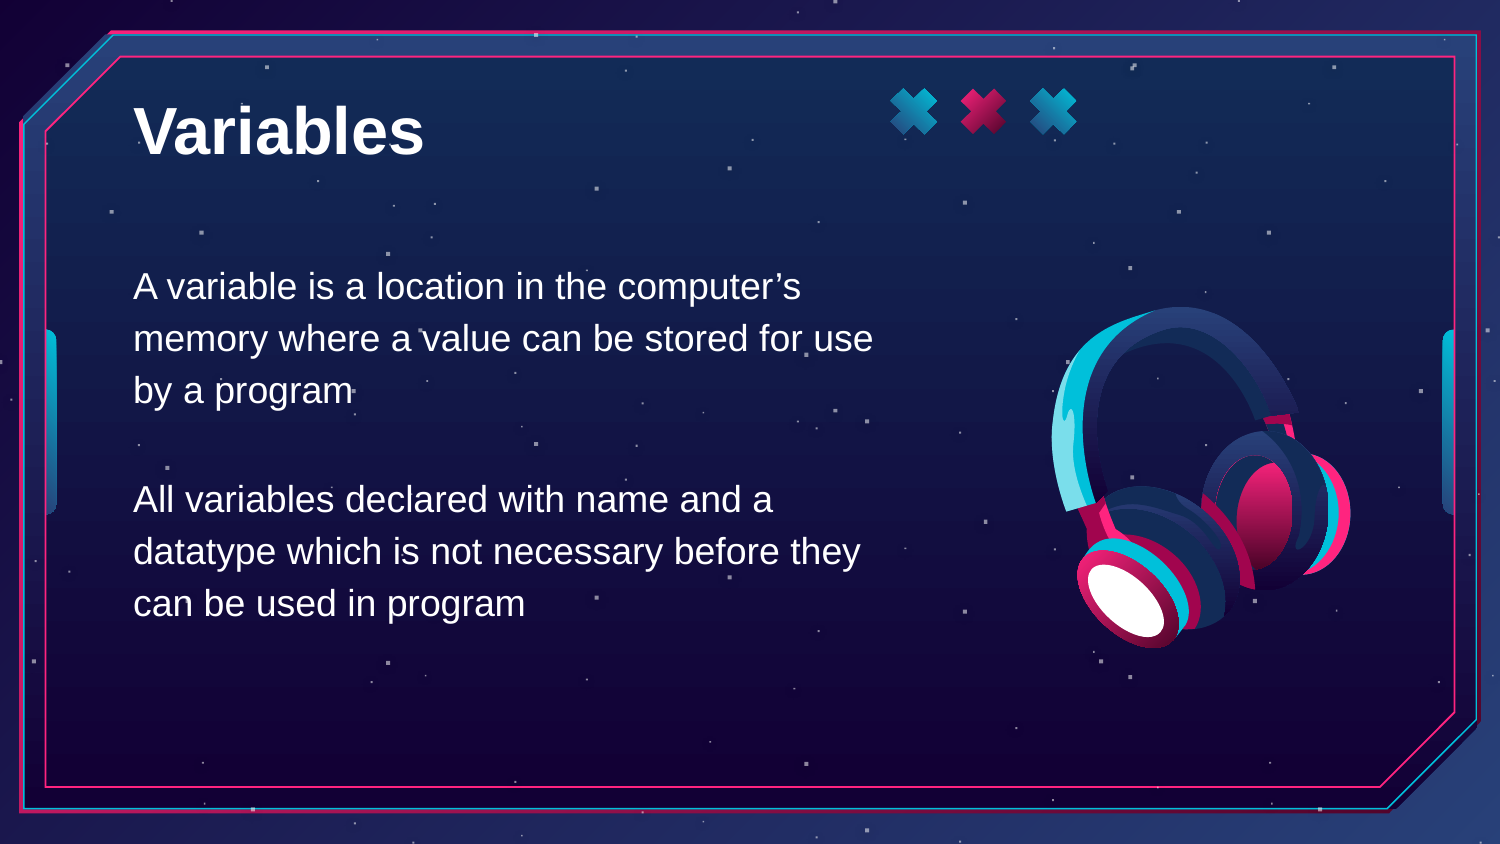

# Variables

A variable is a location in the computer’s memory where a value can be stored for use by a program

All variables declared with name and a datatype which is not necessary before they can be used in program